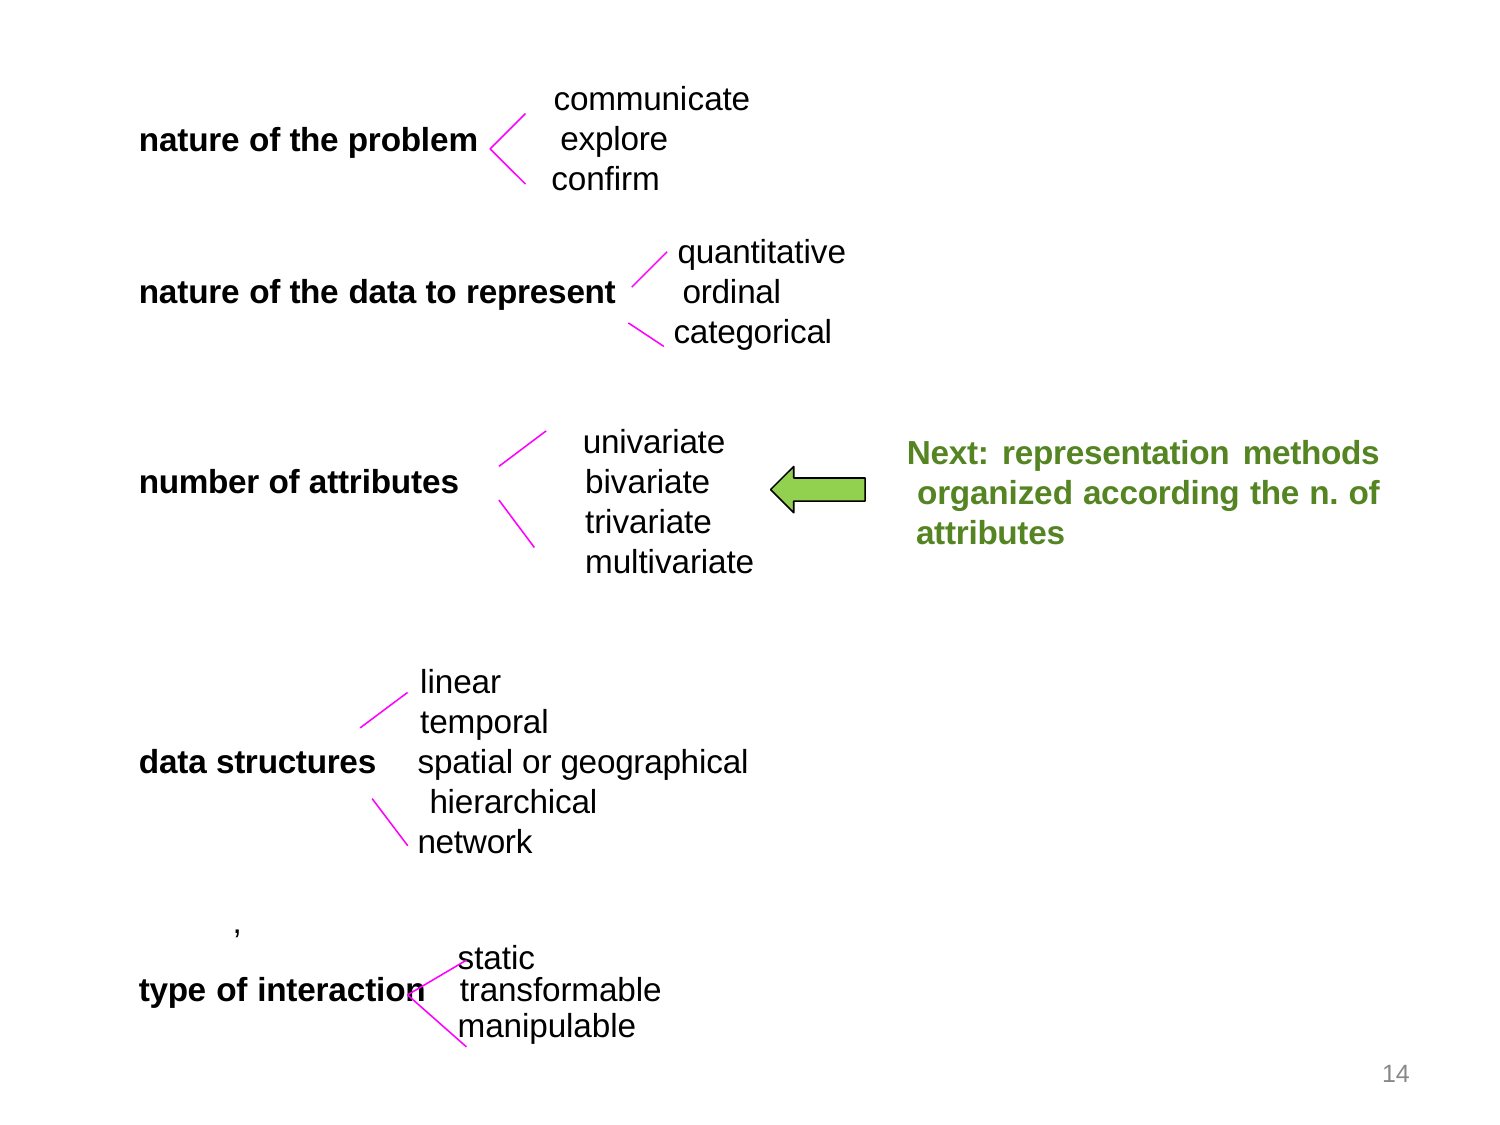

communicate  explore  confirm

nature of the problem
quantitative  ordinal  categorical

nature of the data to represent

univariate  bivariate  trivariate  multivariate
Next: representation methods  organized according the n. of  attributes

number of attributes

linear
temporal
spatial or geographical  hierarchical
network

data structures

,
static
type of interaction	transformable
manipulable

14